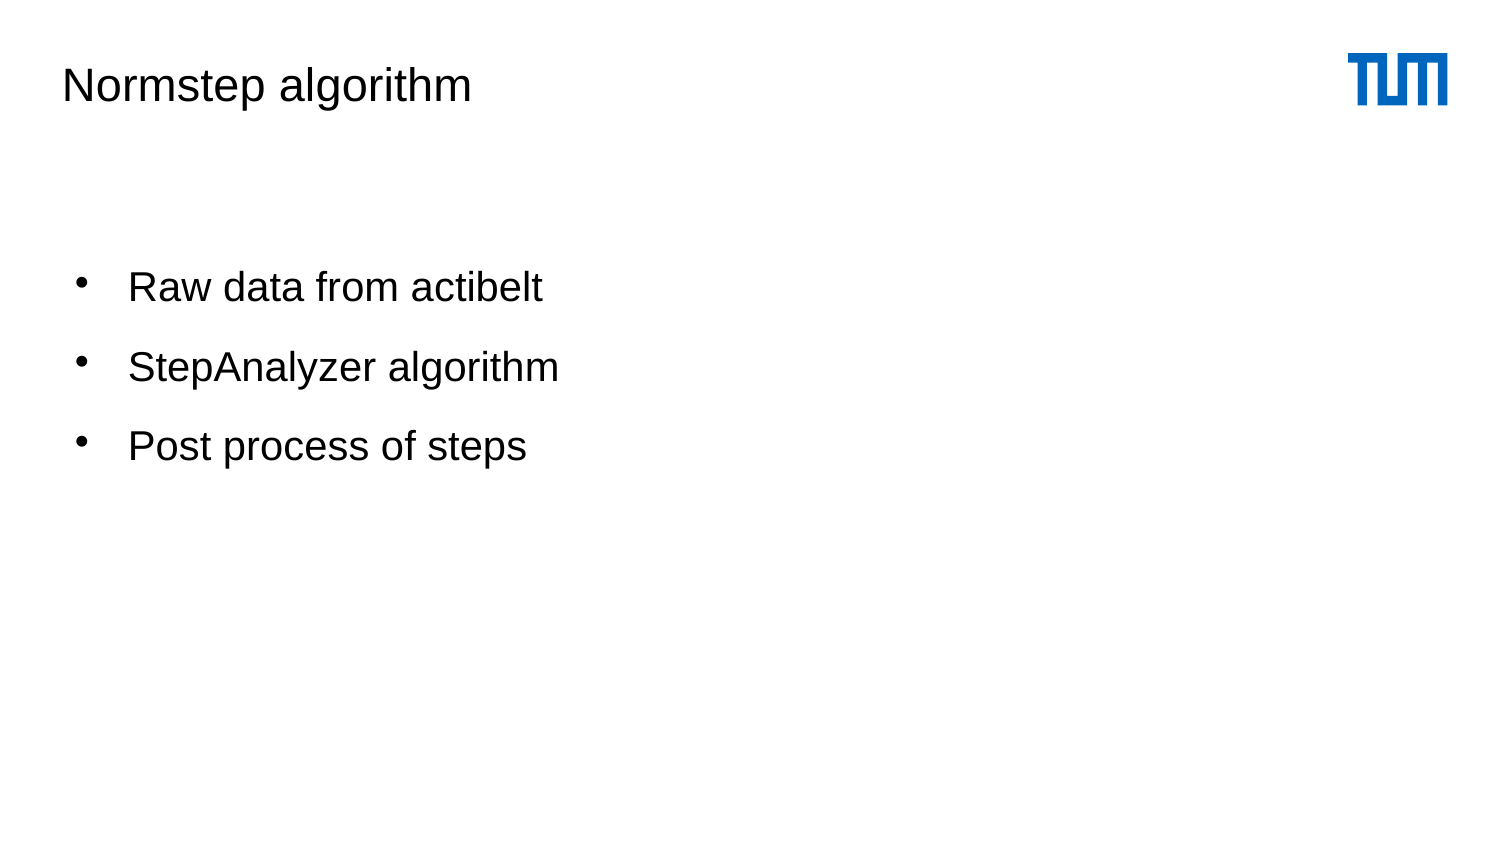

Normstep algorithm
Raw data from actibelt
StepAnalyzer algorithm
Post process of steps